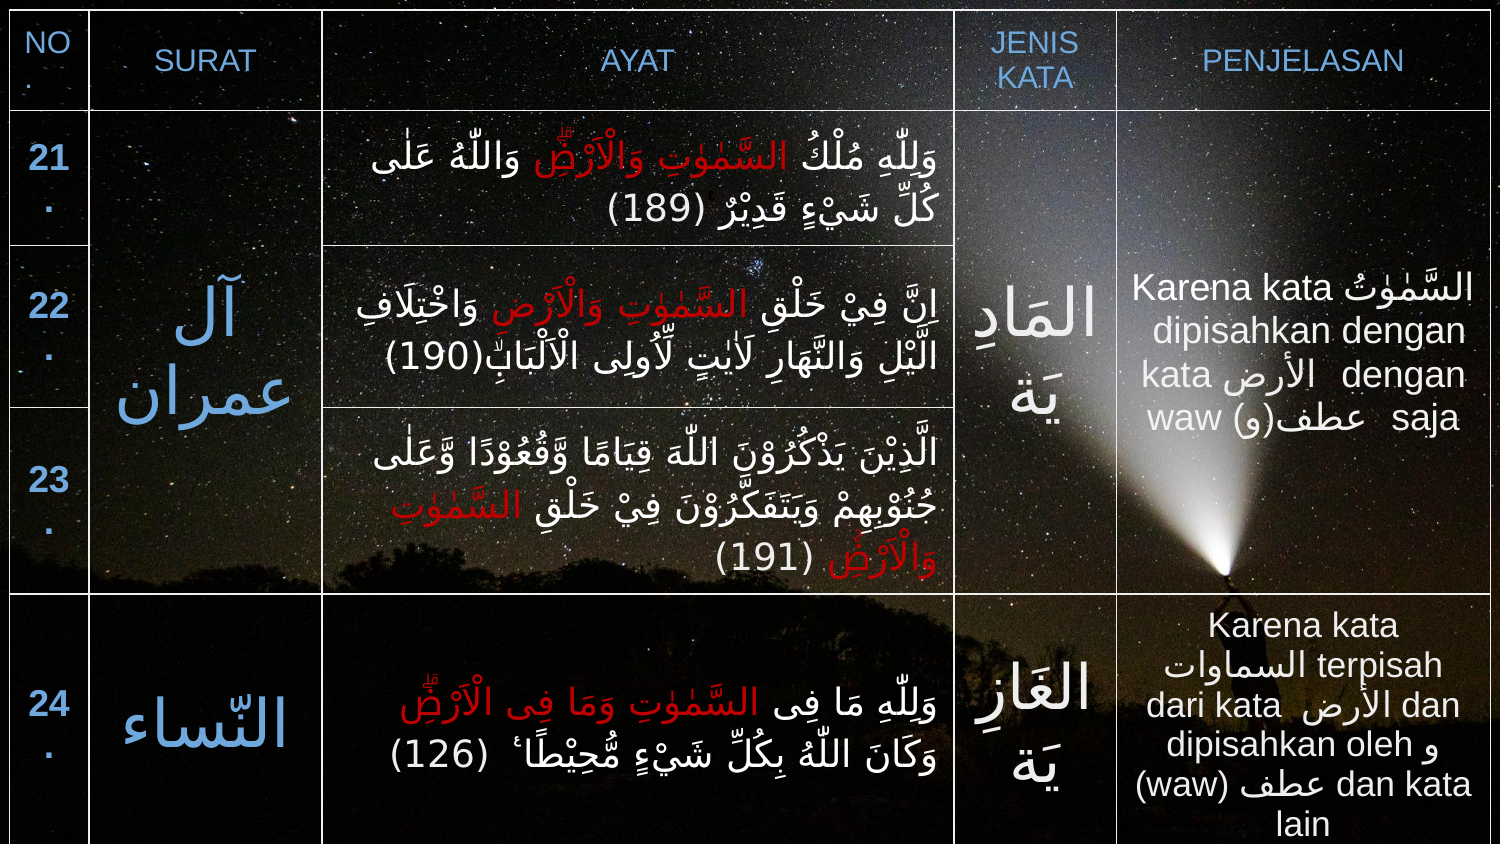

| NO. | SURAT | AYAT | JENIS KATA | PENJELASAN |
| --- | --- | --- | --- | --- |
| 21. | آل عمران | وَلِلّٰهِ مُلْكُ السَّمٰوٰتِ وَالْاَرْضِۗ وَاللّٰهُ عَلٰى كُلِّ شَيْءٍ قَدِيْرٌ ࣖ(189) | المَادِيَة | Karena kata السَّمٰوٰتُ dipisahkan dengan kata الأرض dengan waw (و)عطف saja |
| 22. |  | اِنَّ فِيْ خَلْقِ السَّمٰوٰتِ وَالْاَرْضِ وَاخْتِلَافِ الَّيْلِ وَالنَّهَارِ لَاٰيٰتٍ لِّاُولِى الْاَلْبَابِۙ(190) |  |  |
| 23. |  | الَّذِيْنَ يَذْكُرُوْنَ اللّٰهَ قِيَامًا وَّقُعُوْدًا وَّعَلٰى جُنُوْبِهِمْ وَيَتَفَكَّرُوْنَ فِيْ خَلْقِ السَّمٰوٰتِ وَالْاَرْضِۚ (191) |  |  |
| 24. | النّساء | وَلِلّٰهِ مَا فِى السَّمٰوٰتِ وَمَا فِى الْاَرْضِۗ وَكَانَ اللّٰهُ بِكُلِّ شَيْءٍ مُّحِيْطًا ࣖ (126) | الغَازِيَة | Karena kata السماوات terpisah dari kata الأرض dan dipisahkan oleh و (waw) عطف dan kata lain |